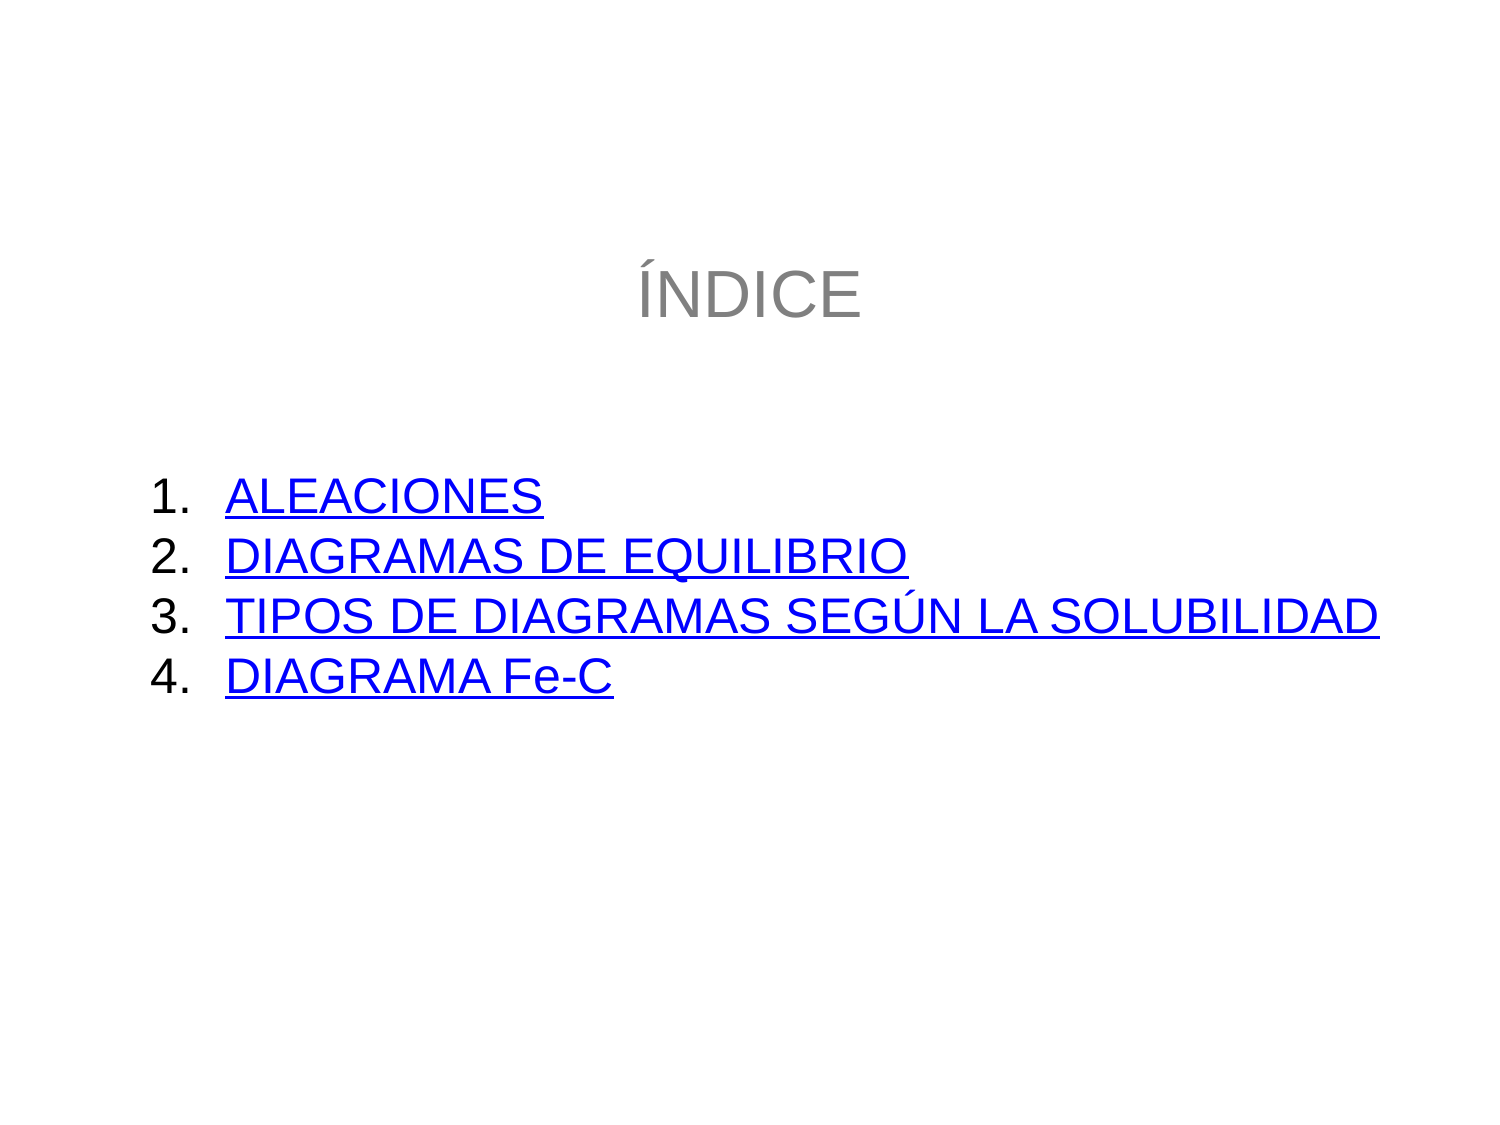

ÍNDICE
ALEACIONES
DIAGRAMAS DE EQUILIBRIO
TIPOS DE DIAGRAMAS SEGÚN LA SOLUBILIDAD
DIAGRAMA Fe-C